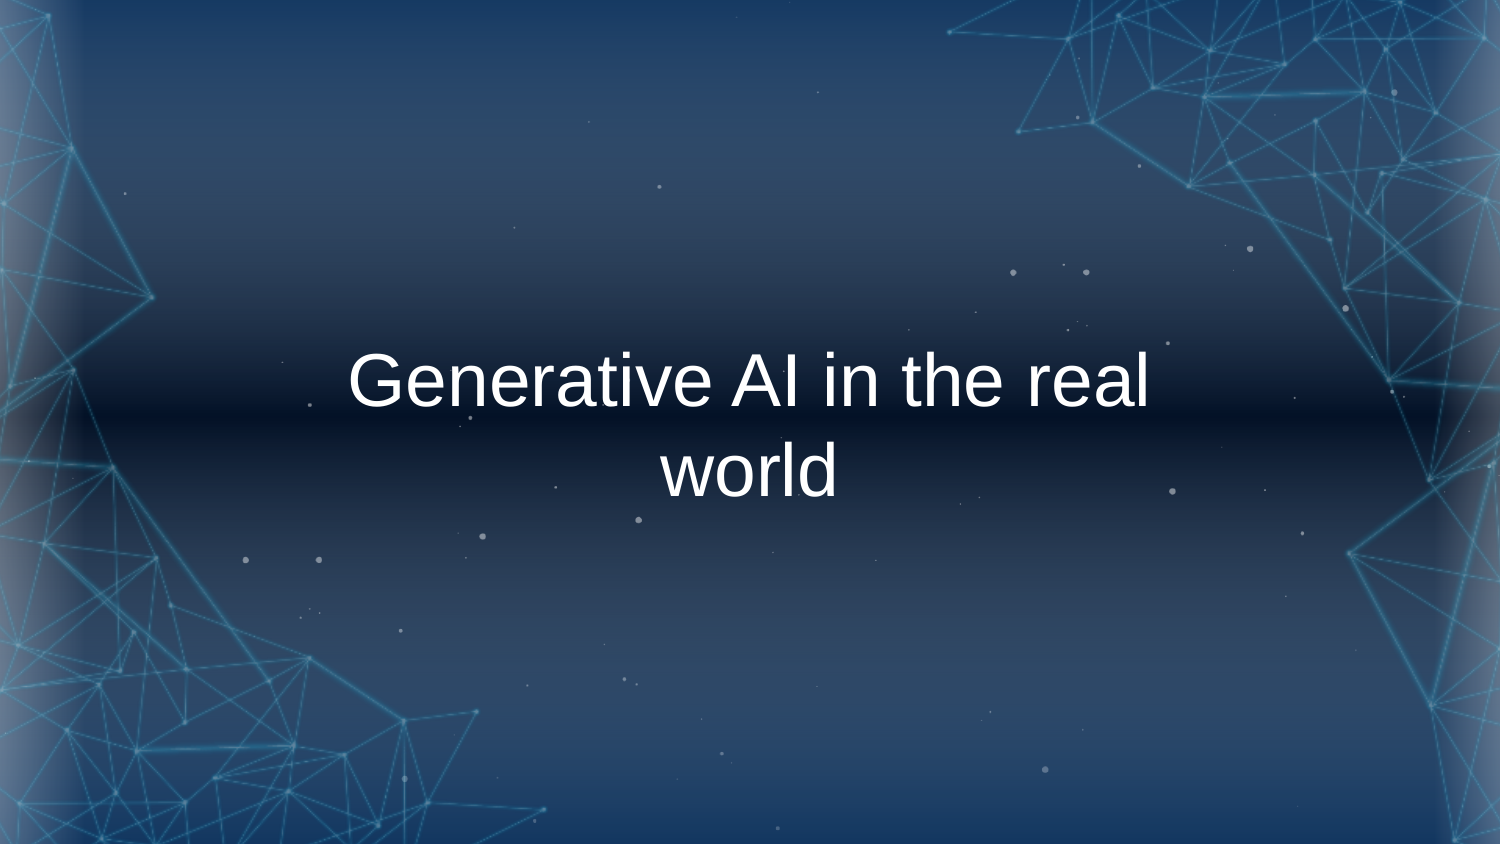

# Generative AI in the real world